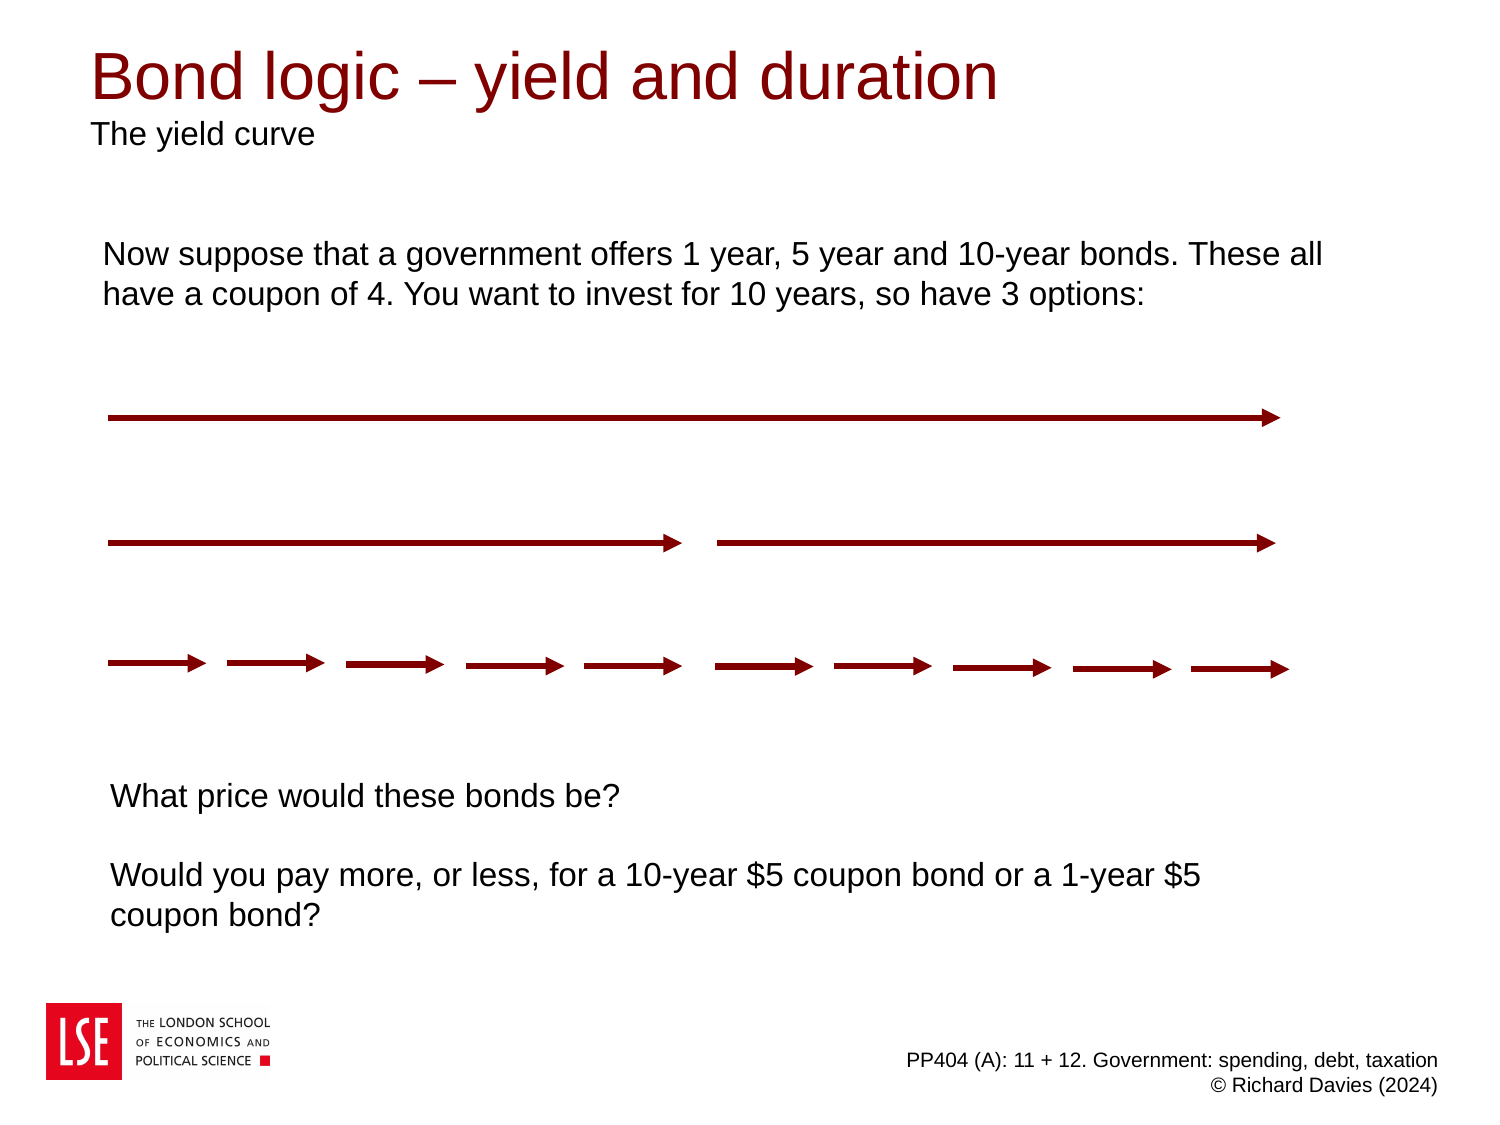

# Bond logic – yield and duration The yield curve

Now suppose that a government offers 1 year, 5 year and 10-year bonds. These all have a coupon of 4. You want to invest for 10 years, so have 3 options:
What price would these bonds be?

Would you pay more, or less, for a 10-year $5 coupon bond or a 1-year $5 coupon bond?